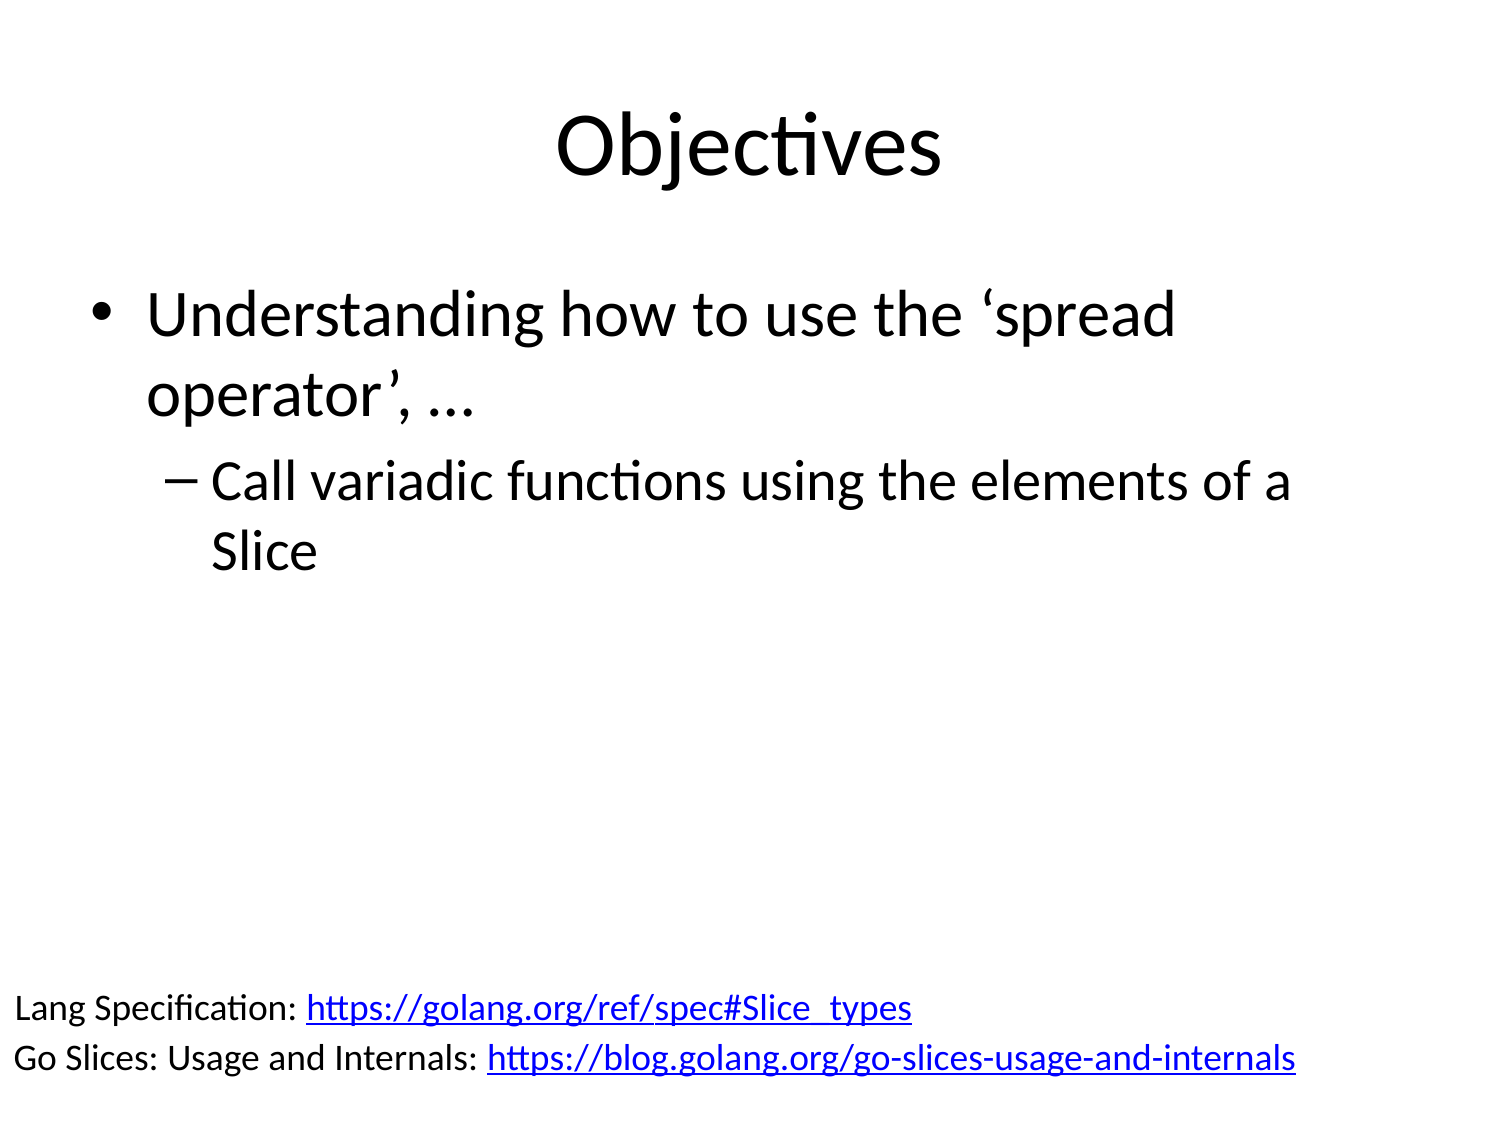

# Objectives
Understanding how to use the ‘spread operator’, …
Call variadic functions using the elements of a Slice
Lang Specification: https://golang.org/ref/spec#Slice_types
Go Slices: Usage and Internals: https://blog.golang.org/go-slices-usage-and-internals